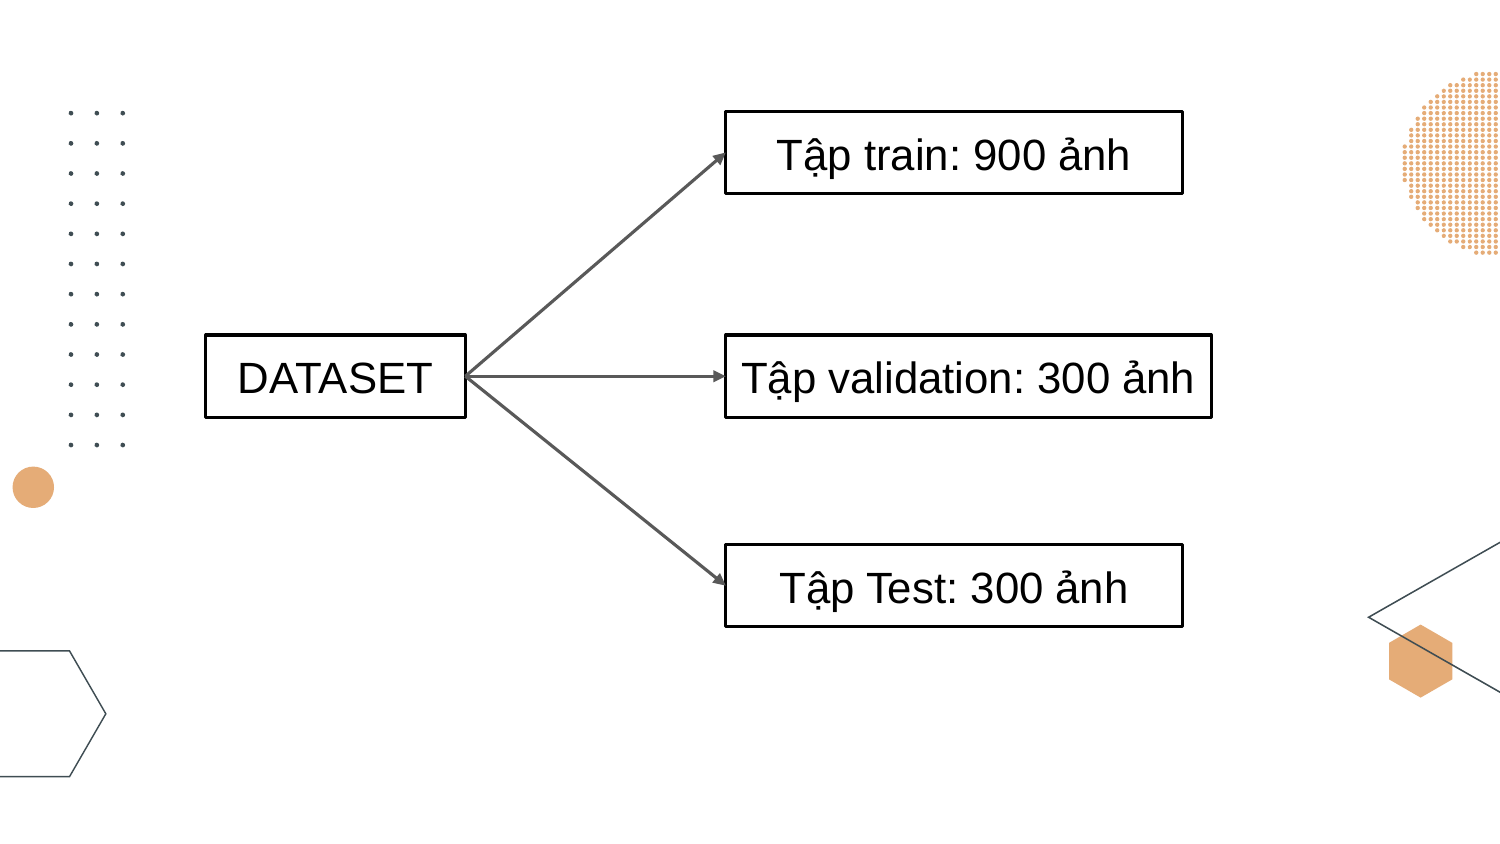

Tập train: 900 ảnh
Tập validation: 300 ảnh
DATASET
Tập Test: 300 ảnh